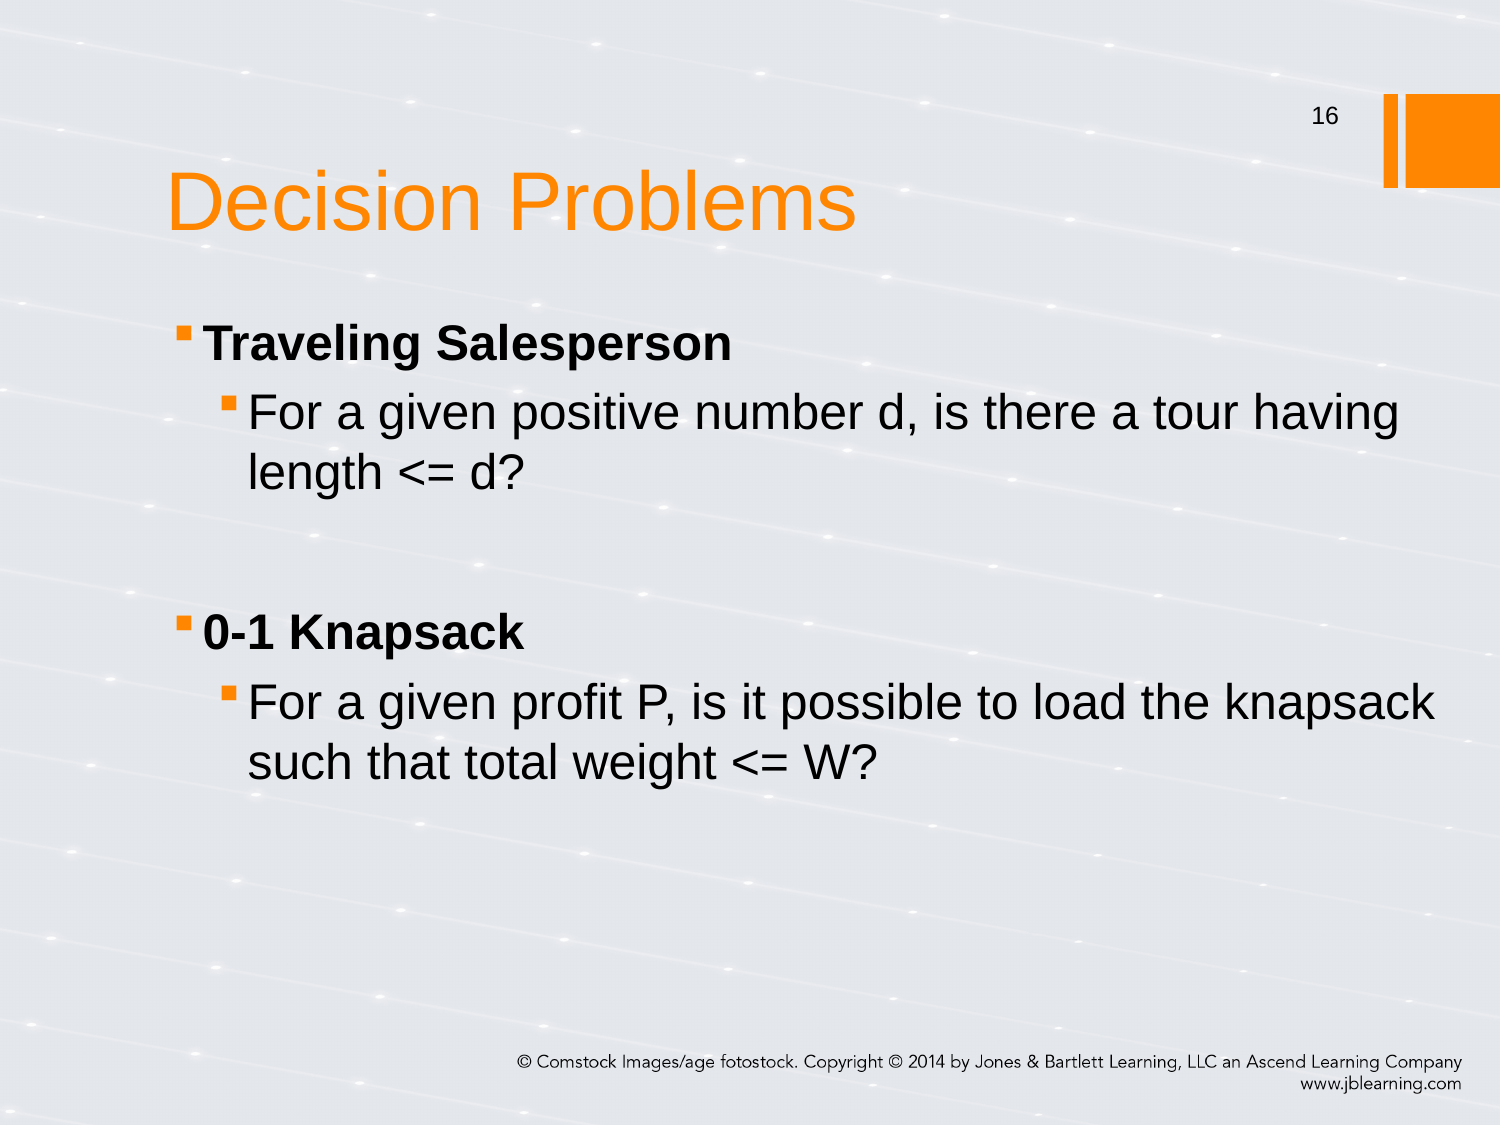

# Decision Problems
16
Traveling Salesperson
For a given positive number d, is there a tour having length <= d?

0-1 Knapsack
For a given profit P, is it possible to load the knapsack such that total weight <= W?